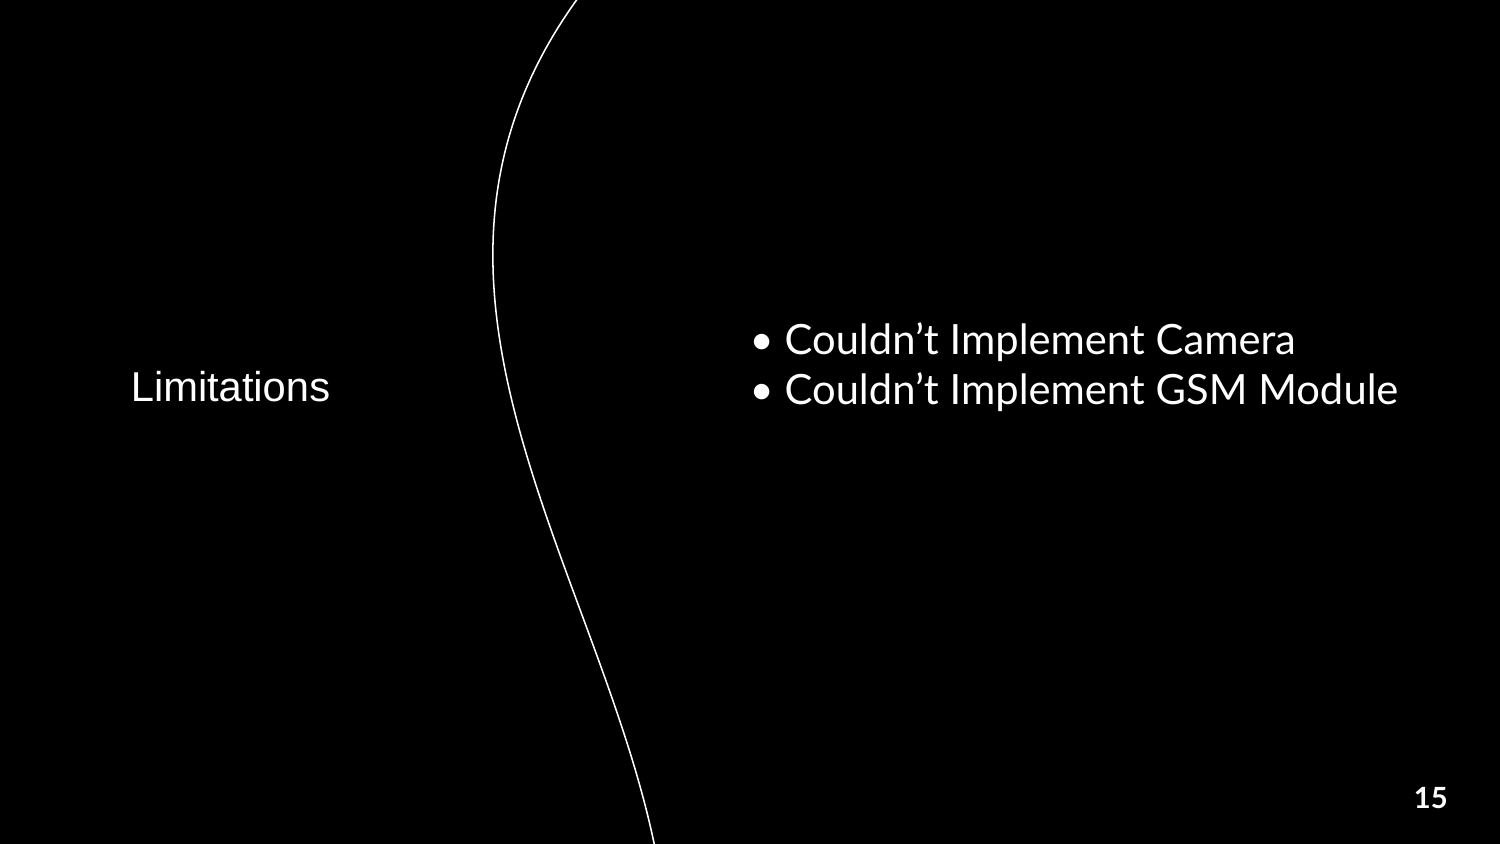

# Limitations
• Couldn’t Implement Camera
• Couldn’t Implement GSM Module
15